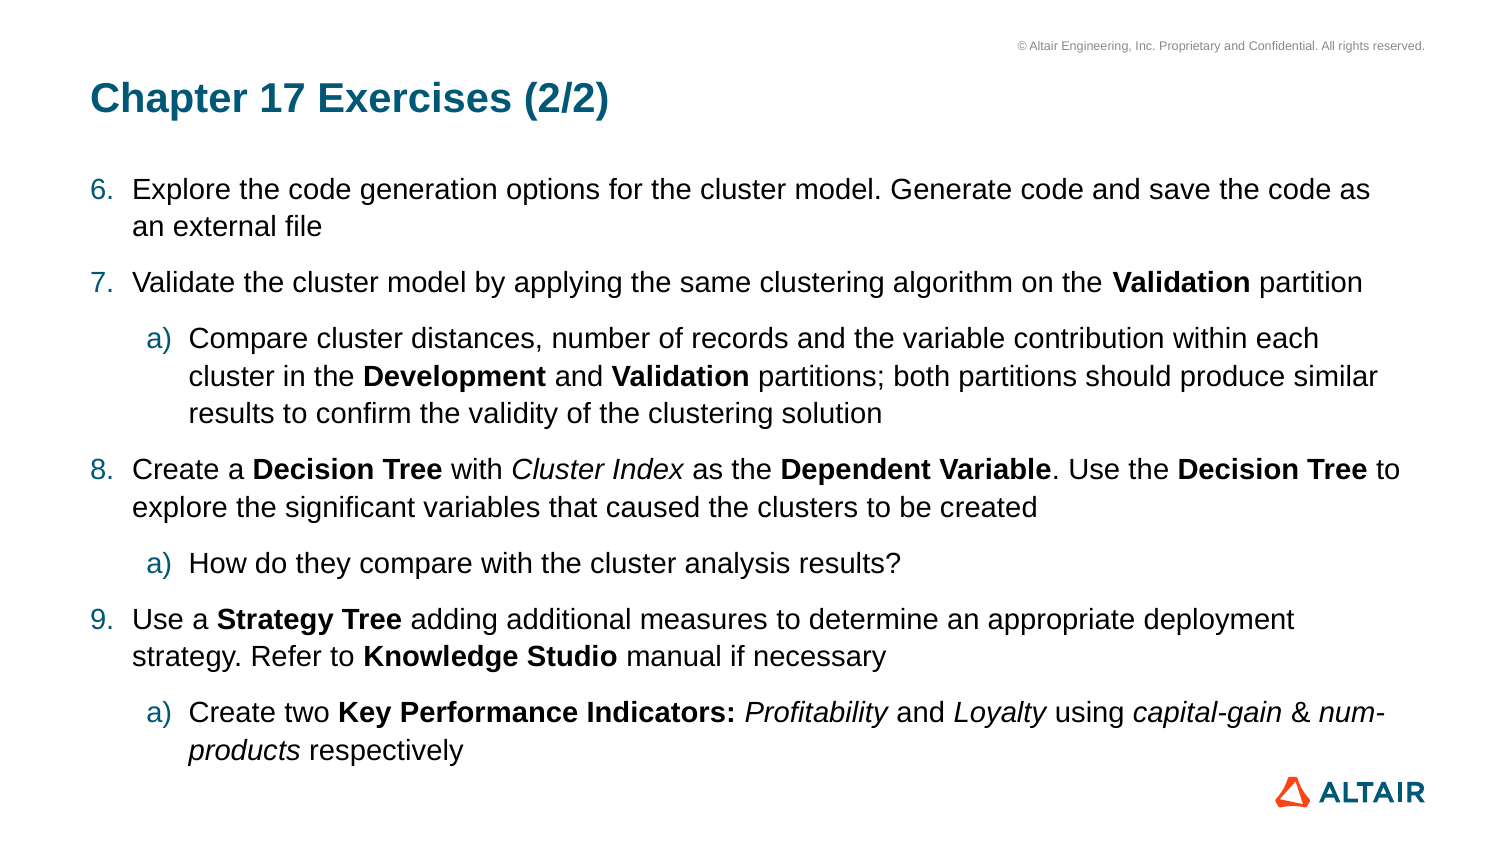

# Chapter 17 Exercises (2/2)

Explore the code generation options for the cluster model. Generate code and save the code as an external file
Validate the cluster model by applying the same clustering algorithm on the Validation partition
Compare cluster distances, number of records and the variable contribution within each cluster in the Development and Validation partitions; both partitions should produce similar results to confirm the validity of the clustering solution
Create a Decision Tree with Cluster Index as the Dependent Variable. Use the Decision Tree to explore the significant variables that caused the clusters to be created
How do they compare with the cluster analysis results?
Use a Strategy Tree adding additional measures to determine an appropriate deployment strategy. Refer to Knowledge Studio manual if necessary
Create two Key Performance Indicators: Profitability and Loyalty using capital-gain & num-products respectively